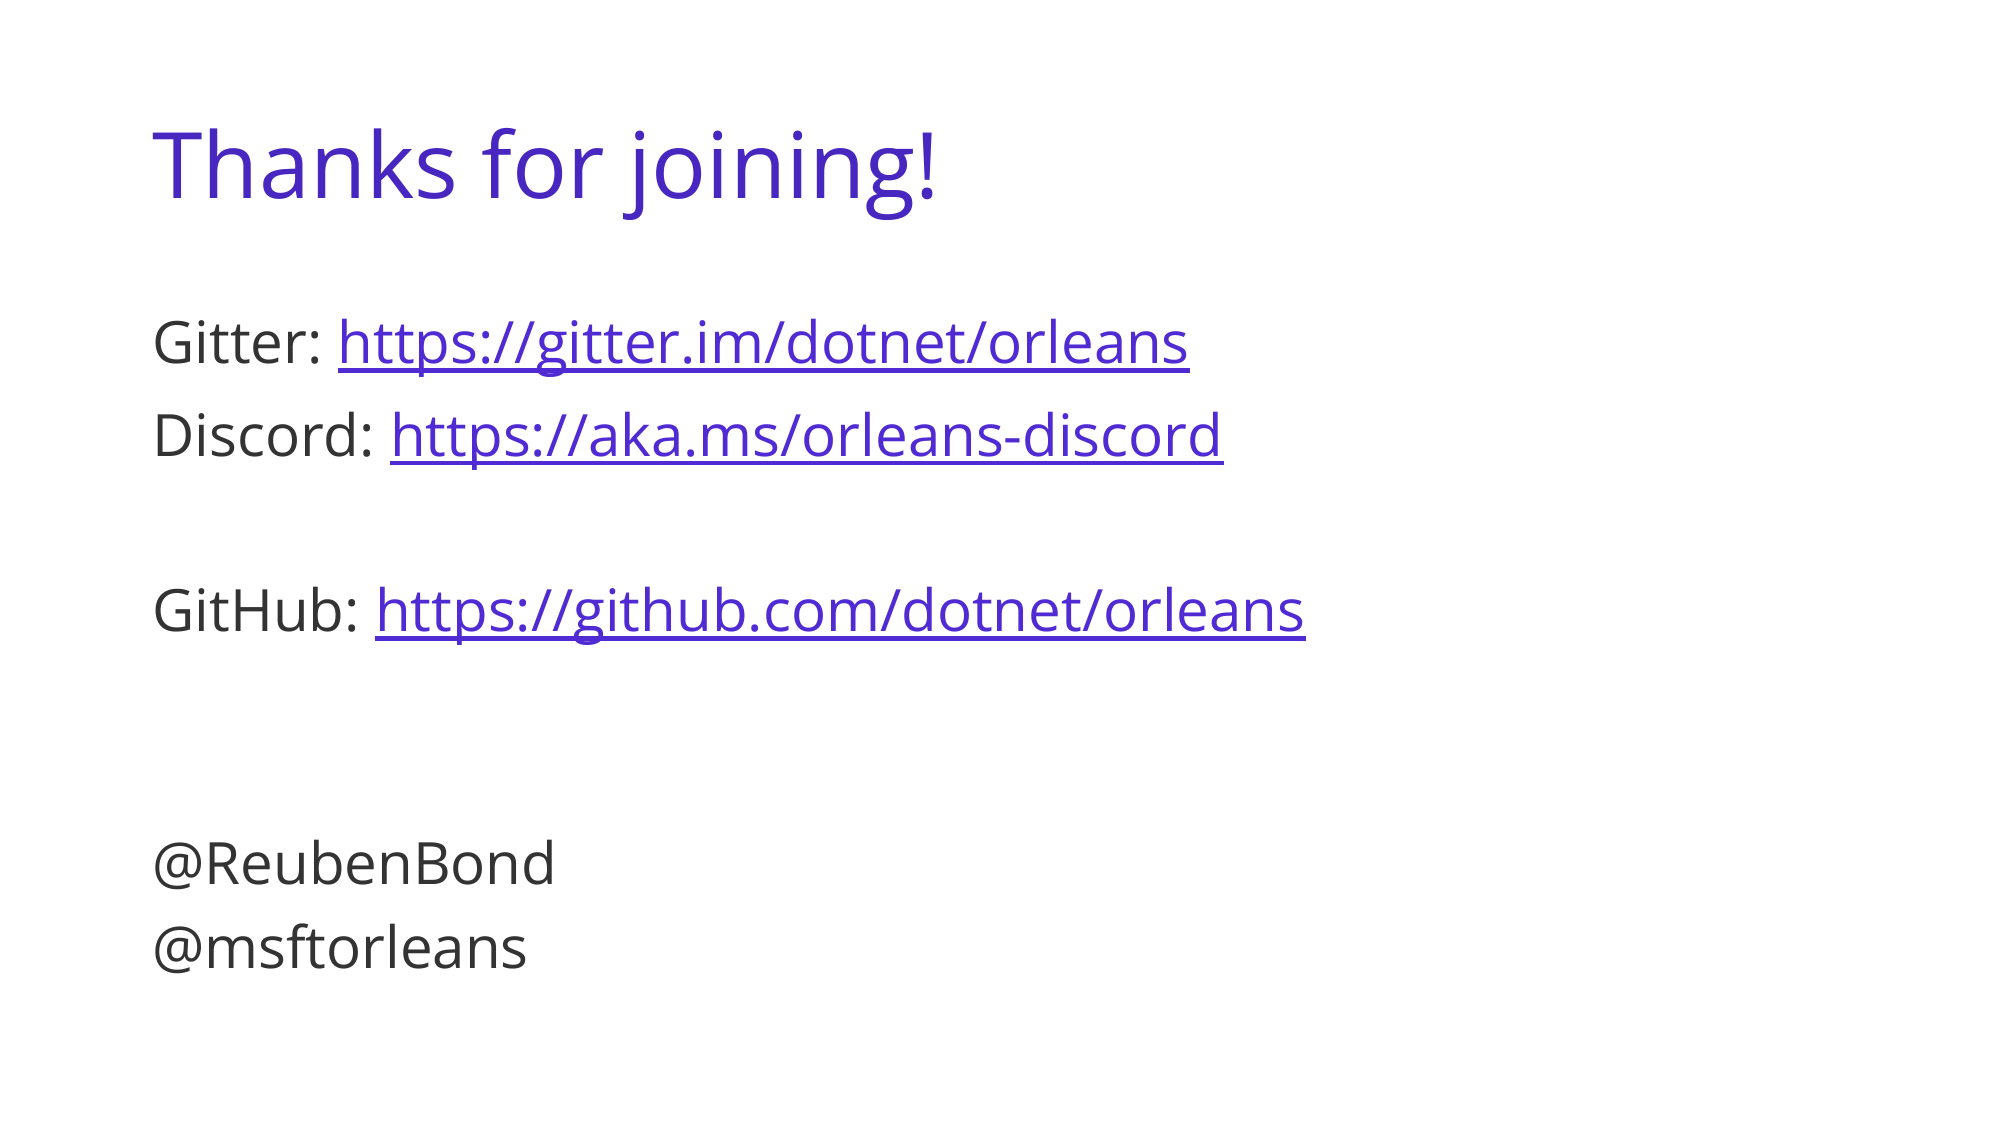

# Thanks for joining!
Gitter: https://gitter.im/dotnet/orleans
Discord: https://aka.ms/orleans-discord

GitHub: https://github.com/dotnet/orleans

@ReubenBond
@msftorleans